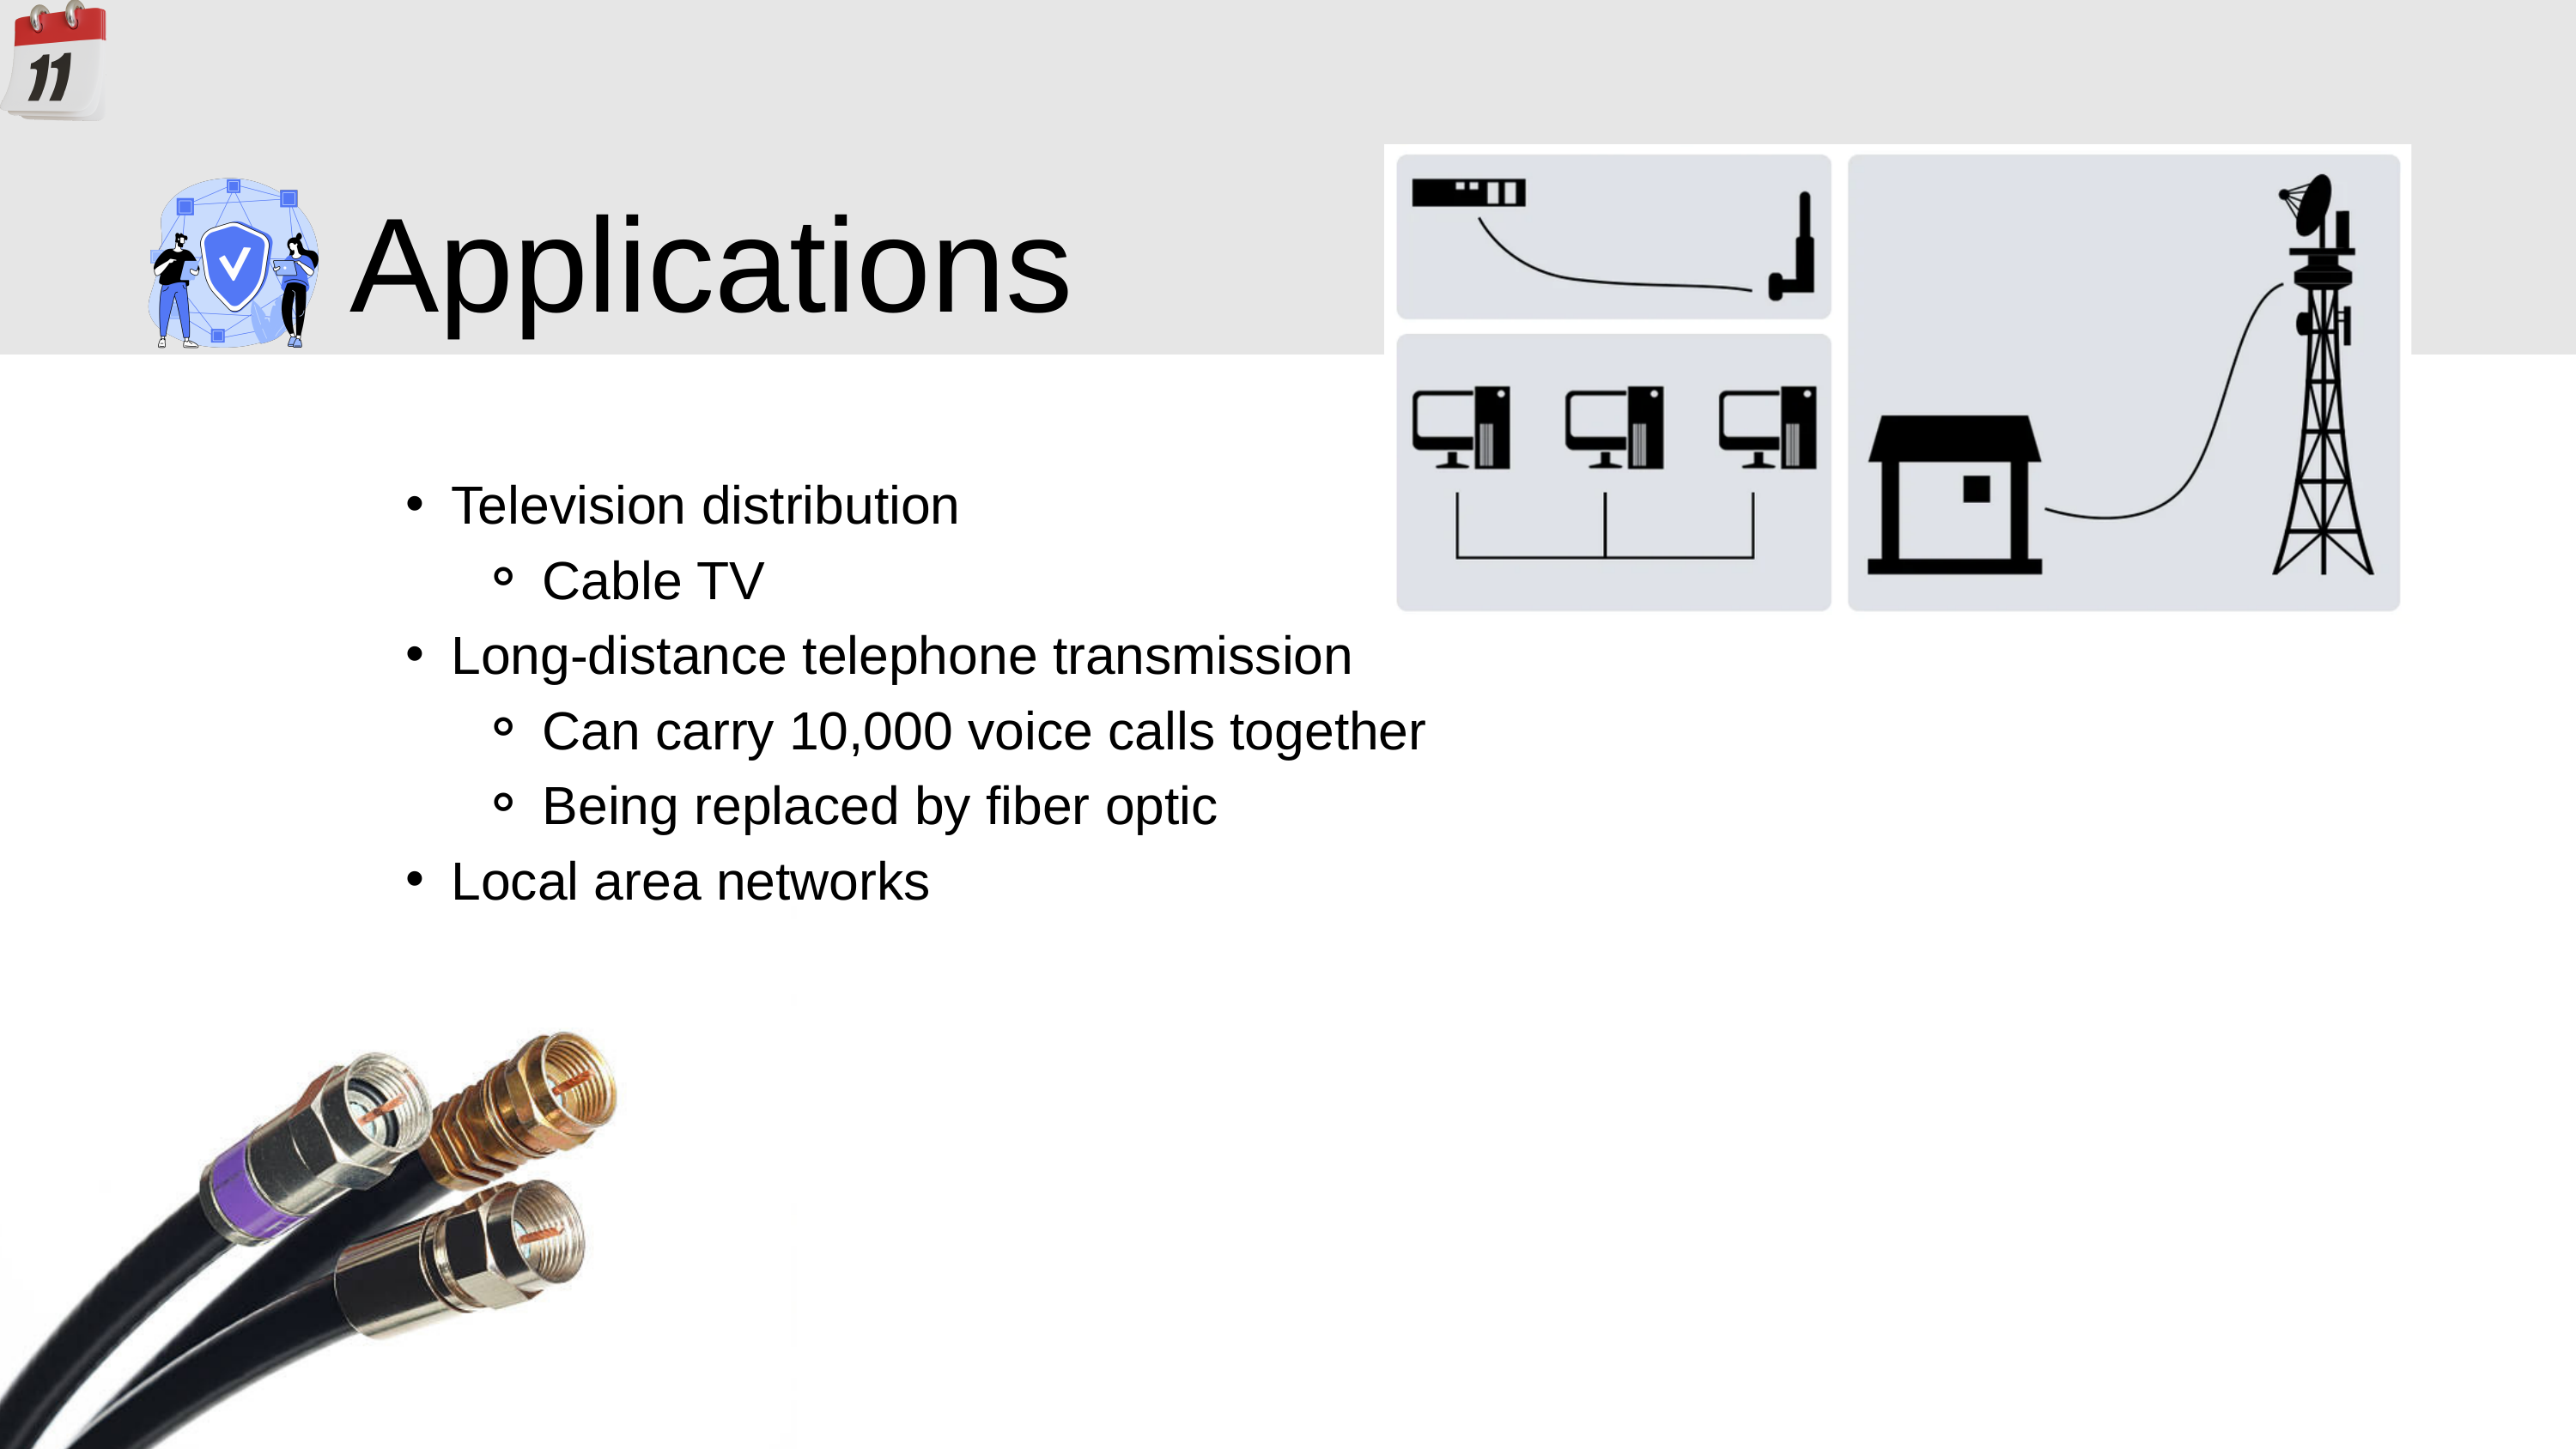

Applications
Television distribution
Cable TV
Long-distance telephone transmission
Can carry 10,000 voice calls together
Being replaced by fiber optic
Local area networks